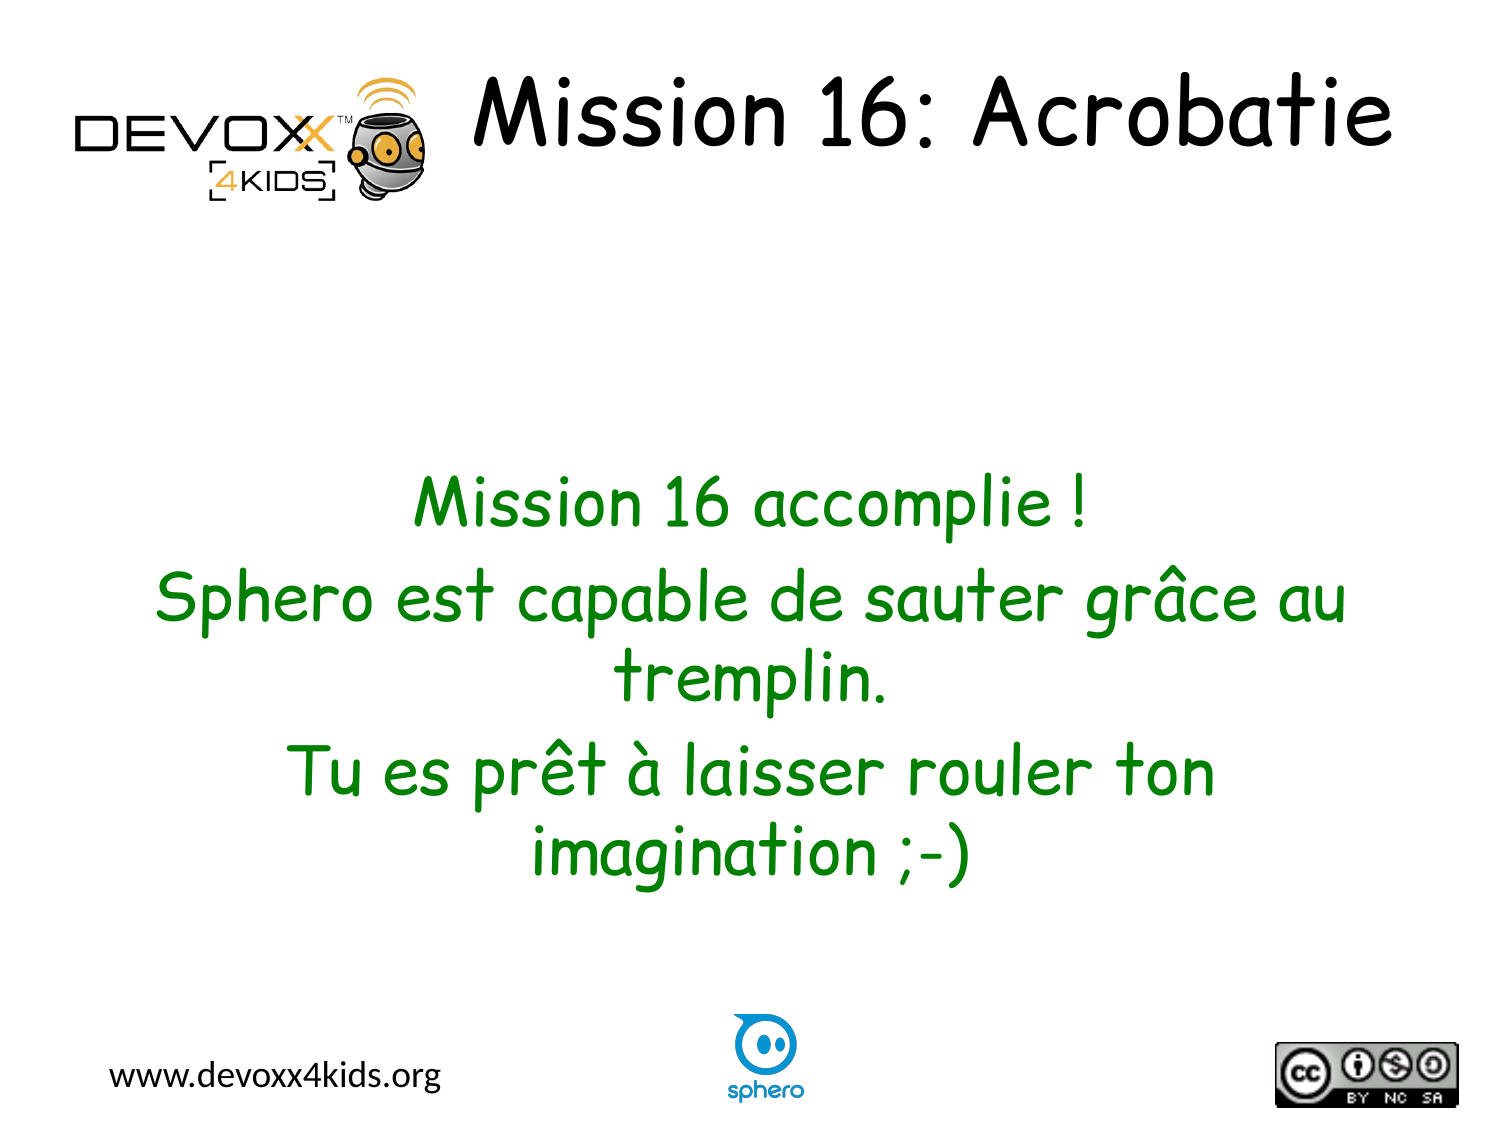

# Mission 16: Acrobatie

Mission 16 accomplie !
Sphero est capable de sauter grâce au tremplin.
Tu es prêt à laisser rouler ton imagination ;-)
143